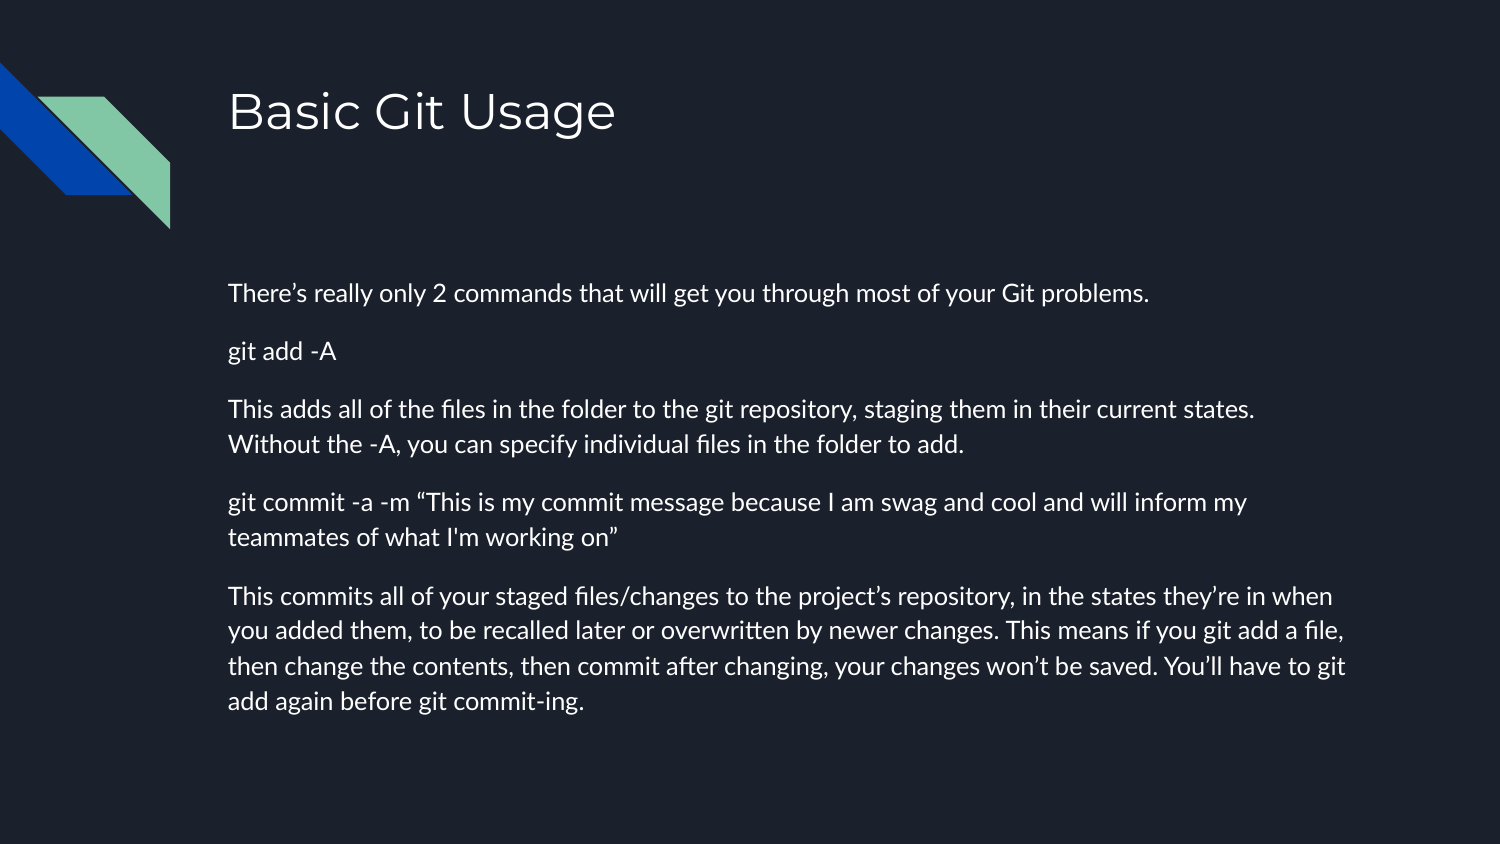

# Basic Git Usage
There’s really only 2 commands that will get you through most of your Git problems.
git add -A
This adds all of the files in the folder to the git repository, staging them in their current states. Without the -A, you can specify individual files in the folder to add.
git commit -a -m “This is my commit message because I am swag and cool and will inform my teammates of what I'm working on”
This commits all of your staged files/changes to the project’s repository, in the states they’re in when you added them, to be recalled later or overwritten by newer changes. This means if you git add a file, then change the contents, then commit after changing, your changes won’t be saved. You’ll have to git add again before git commit-ing.